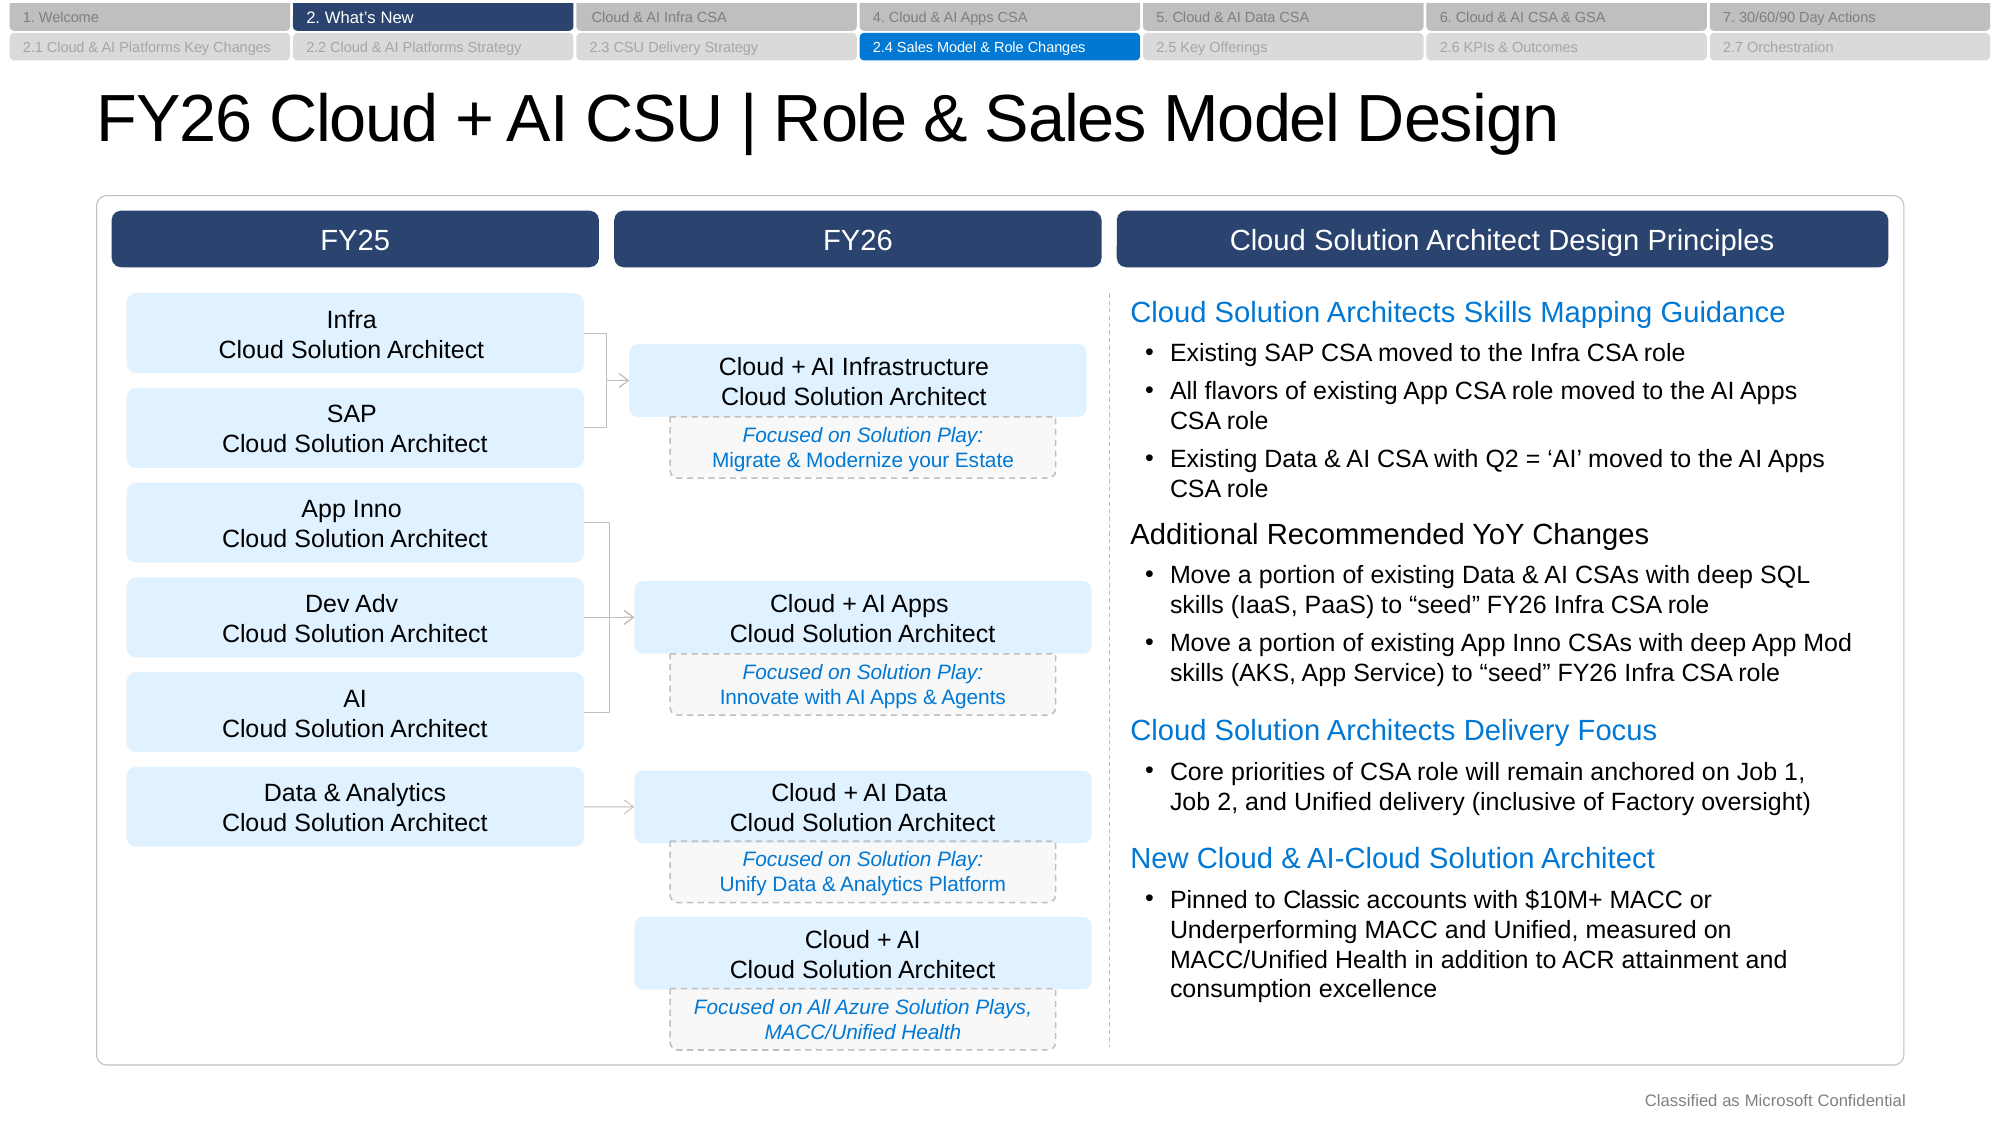

1. Welcome
2. What’s New
4. Cloud & AI Infra CSA
4. Cloud & AI Apps CSA
5. Cloud & AI Data CSA
6. Cloud & AI CSA & GSA
7. 30/60/90 Day Actions
2.1 Cloud & AI Platforms Key Changes
2.2 Cloud & AI Platforms Strategy
2.3 CSU Delivery Strategy
2.4 Sales Model & Role Changes
2.5 Key Offerings
2.6 KPIs & Outcomes
2.7 Orchestration
# FY26 Cloud + AI CSU | Role & Sales Model Design

FY25
FY26
Cloud Solution Architect Design Principles
Infra
Cloud Solution Architect
Cloud Solution Architects Skills Mapping Guidance
Existing SAP CSA moved to the Infra CSA role
All flavors of existing App CSA role moved to the AI Apps
CSA role
Existing Data & AI CSA with Q2 = ‘AI’ moved to the AI Apps CSA role
Additional Recommended YoY Changes
Move a portion of existing Data & AI CSAs with deep SQL skills (IaaS, PaaS) to “seed” FY26 Infra CSA role
Move a portion of existing App Inno CSAs with deep App Mod skills (AKS, App Service) to “seed” FY26 Infra CSA role
Cloud Solution Architects Delivery Focus
Core priorities of CSA role will remain anchored on Job 1,
Job 2, and Unified delivery (inclusive of Factory oversight)
New Cloud & AI-Cloud Solution Architect
Pinned to Classic accounts with $10M+ MACC or Underperforming MACC and Unified, measured on MACC/Unified Health in addition to ACR attainment and consumption excellence
Cloud + AI Infrastructure
Cloud Solution Architect
SAP
Cloud Solution Architect
Focused on Solution Play:
Migrate & Modernize your Estate
App Inno
Cloud Solution Architect
Dev Adv
Cloud Solution Architect
Cloud + AI Apps
Cloud Solution Architect
Focused on Solution Play:
Innovate with AI Apps & Agents
AI
Cloud Solution Architect
Data & Analytics
Cloud Solution Architect
Cloud + AI Data
Cloud Solution Architect
Focused on Solution Play:
Unify Data & Analytics Platform
Cloud + AI
Cloud Solution Architect
Focused on All Azure Solution Plays, MACC/Unified Health